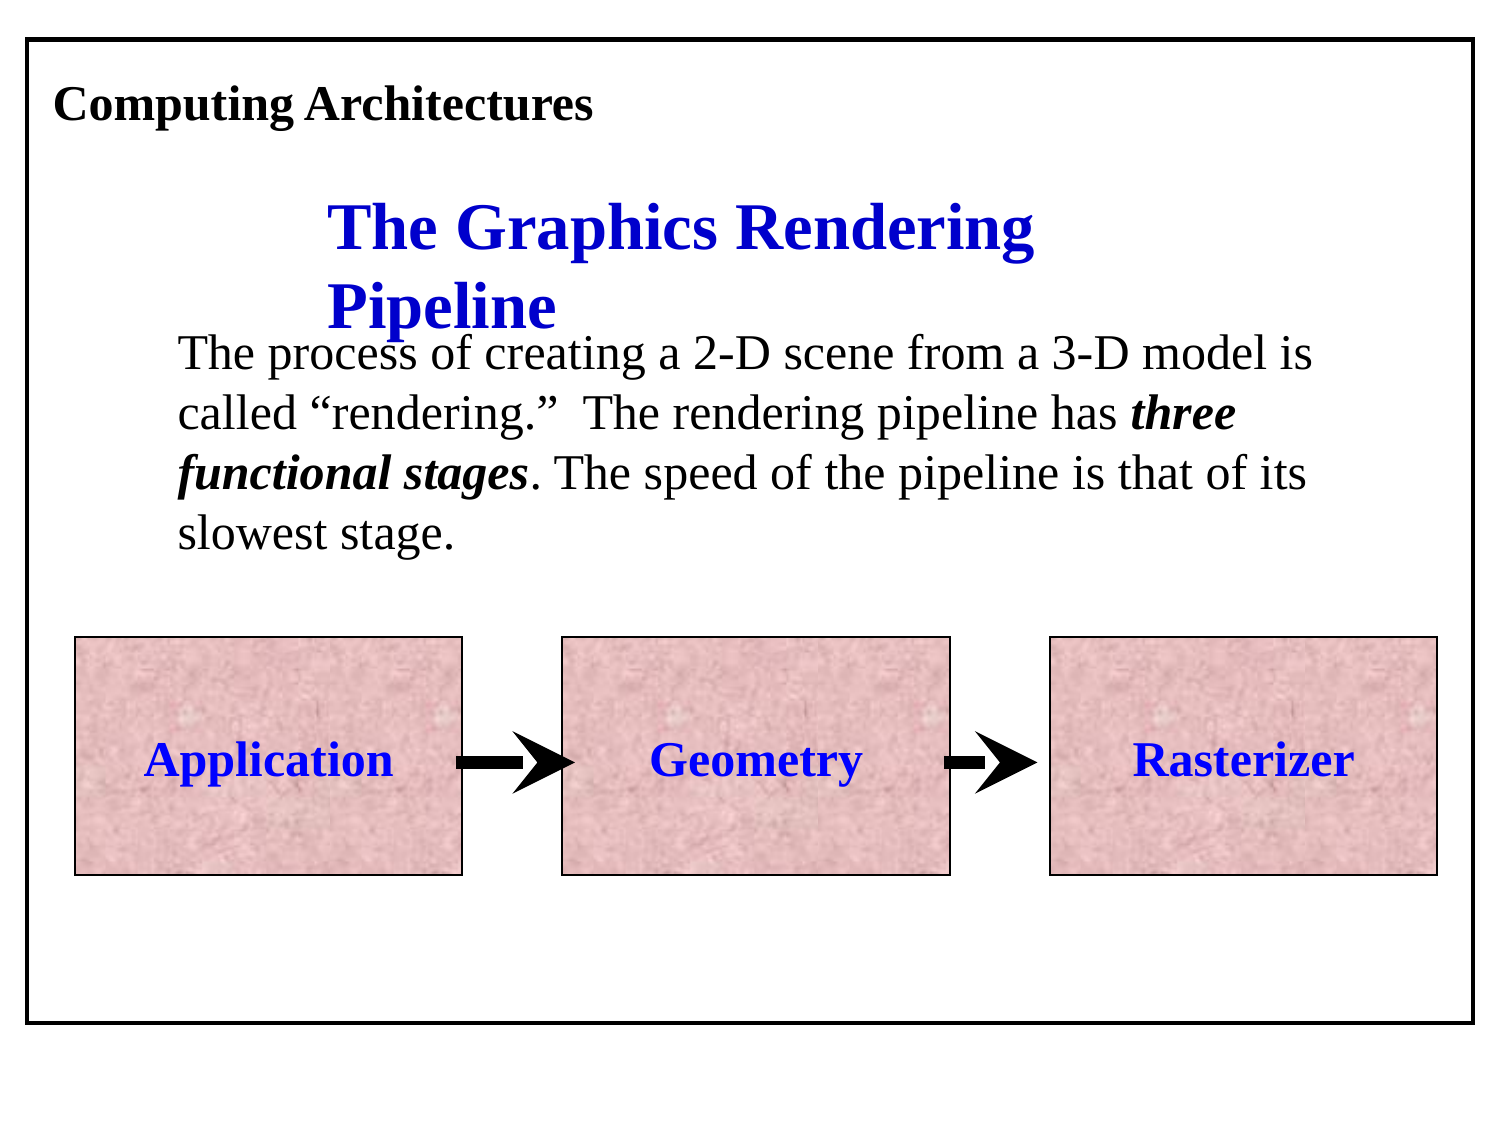

Computing Architectures
The Graphics Rendering Pipeline
The process of creating a 2-D scene from a 3-D model is
called “rendering.”  The rendering pipeline has three
functional stages. The speed of the pipeline is that of its
slowest stage.

Application

Geometry

Rasterizer